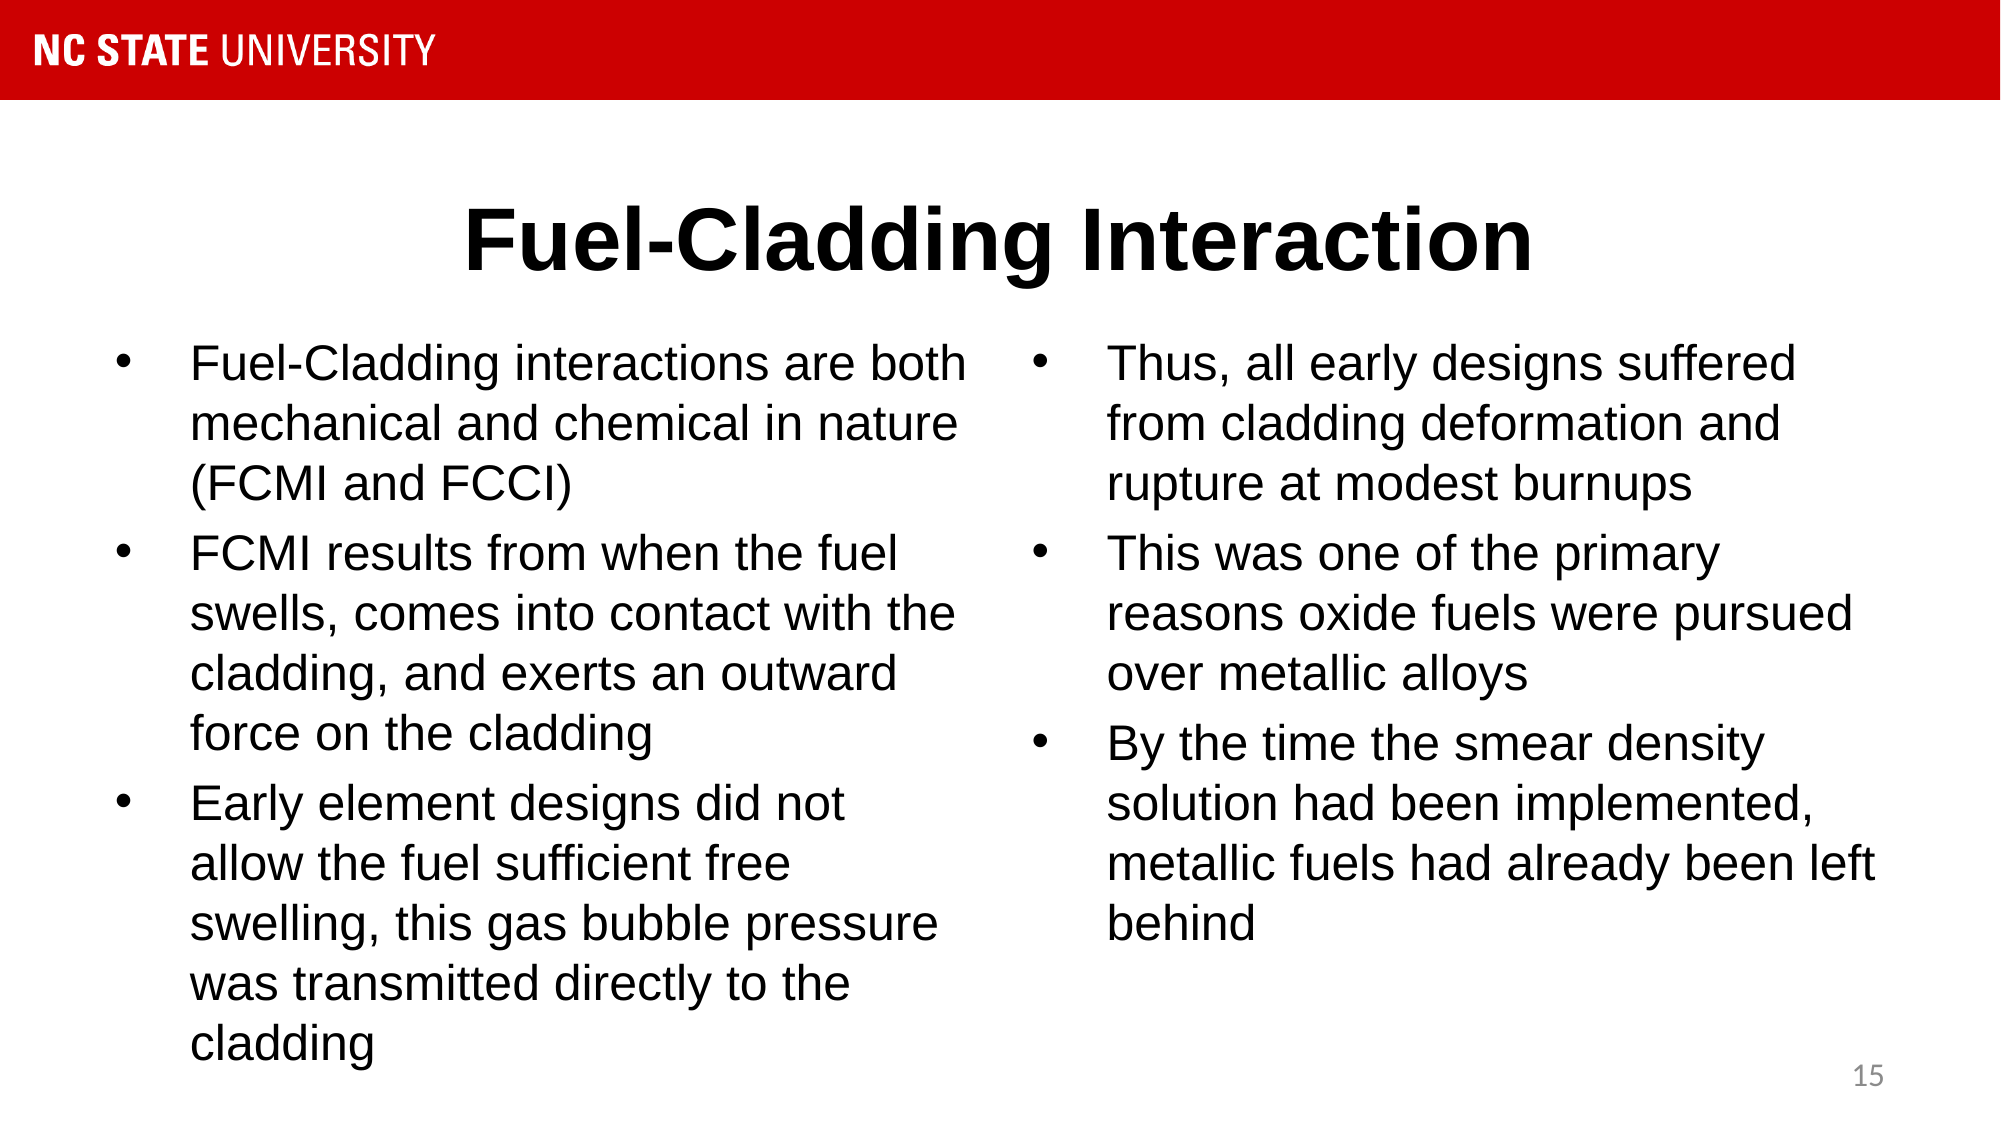

# Fuel-Cladding Interaction
Fuel-Cladding interactions are both mechanical and chemical in nature (FCMI and FCCI)
FCMI results from when the fuel swells, comes into contact with the cladding, and exerts an outward force on the cladding
Early element designs did not allow the fuel sufficient free swelling, this gas bubble pressure was transmitted directly to the cladding
Thus, all early designs suffered from cladding deformation and rupture at modest burnups
This was one of the primary reasons oxide fuels were pursued over metallic alloys
By the time the smear density solution had been implemented, metallic fuels had already been left behind

15